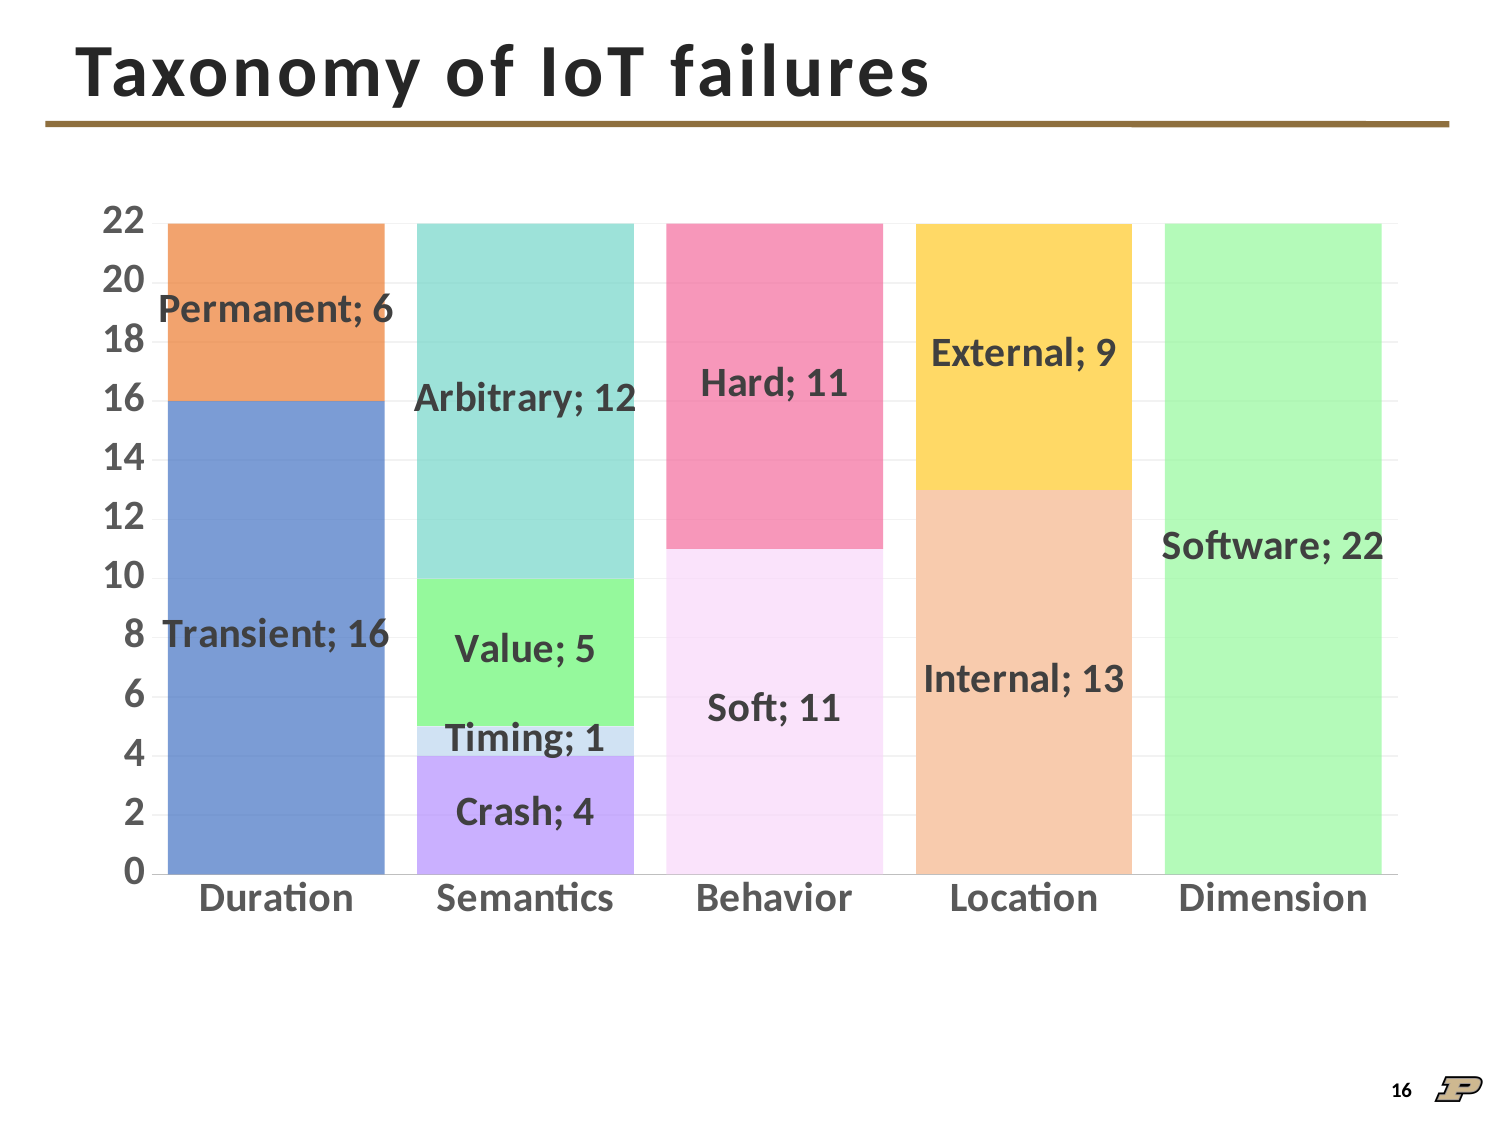

# Taxonomy of IoT failures

### Chart

| Category | Transient | Permanent | Intermittent |  | Internal | External |  | Crash | Omission | Timing | Value | Arbitrary |  | Soft | Hard |  | Hardware | Software |
|---|---|---|---|---|---|---|---|---|---|---|---|---|---|---|---|---|---|---|
| Duration | 16.0 | 6.0 | 0.0 | None | None | None | None | None | None | None | None | None | None | None | None | None | None | None |
| Semantics | None | None | None | None | None | None | None | 4.0 | 0.0 | 1.0 | 5.0 | 12.0 | None | None | None | None | None | None |
| Behavior | None | None | None | None | None | None | None | None | None | None | None | None | None | 11.0 | 11.0 | None | None | None |
| Location | None | None | None | None | 13.0 | 9.0 | None | None | None | None | None | None | None | None | None | None | None | None |
| Dimension | None | None | None | None | None | None | None | None | None | None | None | None | None | None | None | None | 0.0 | 22.0 |
16